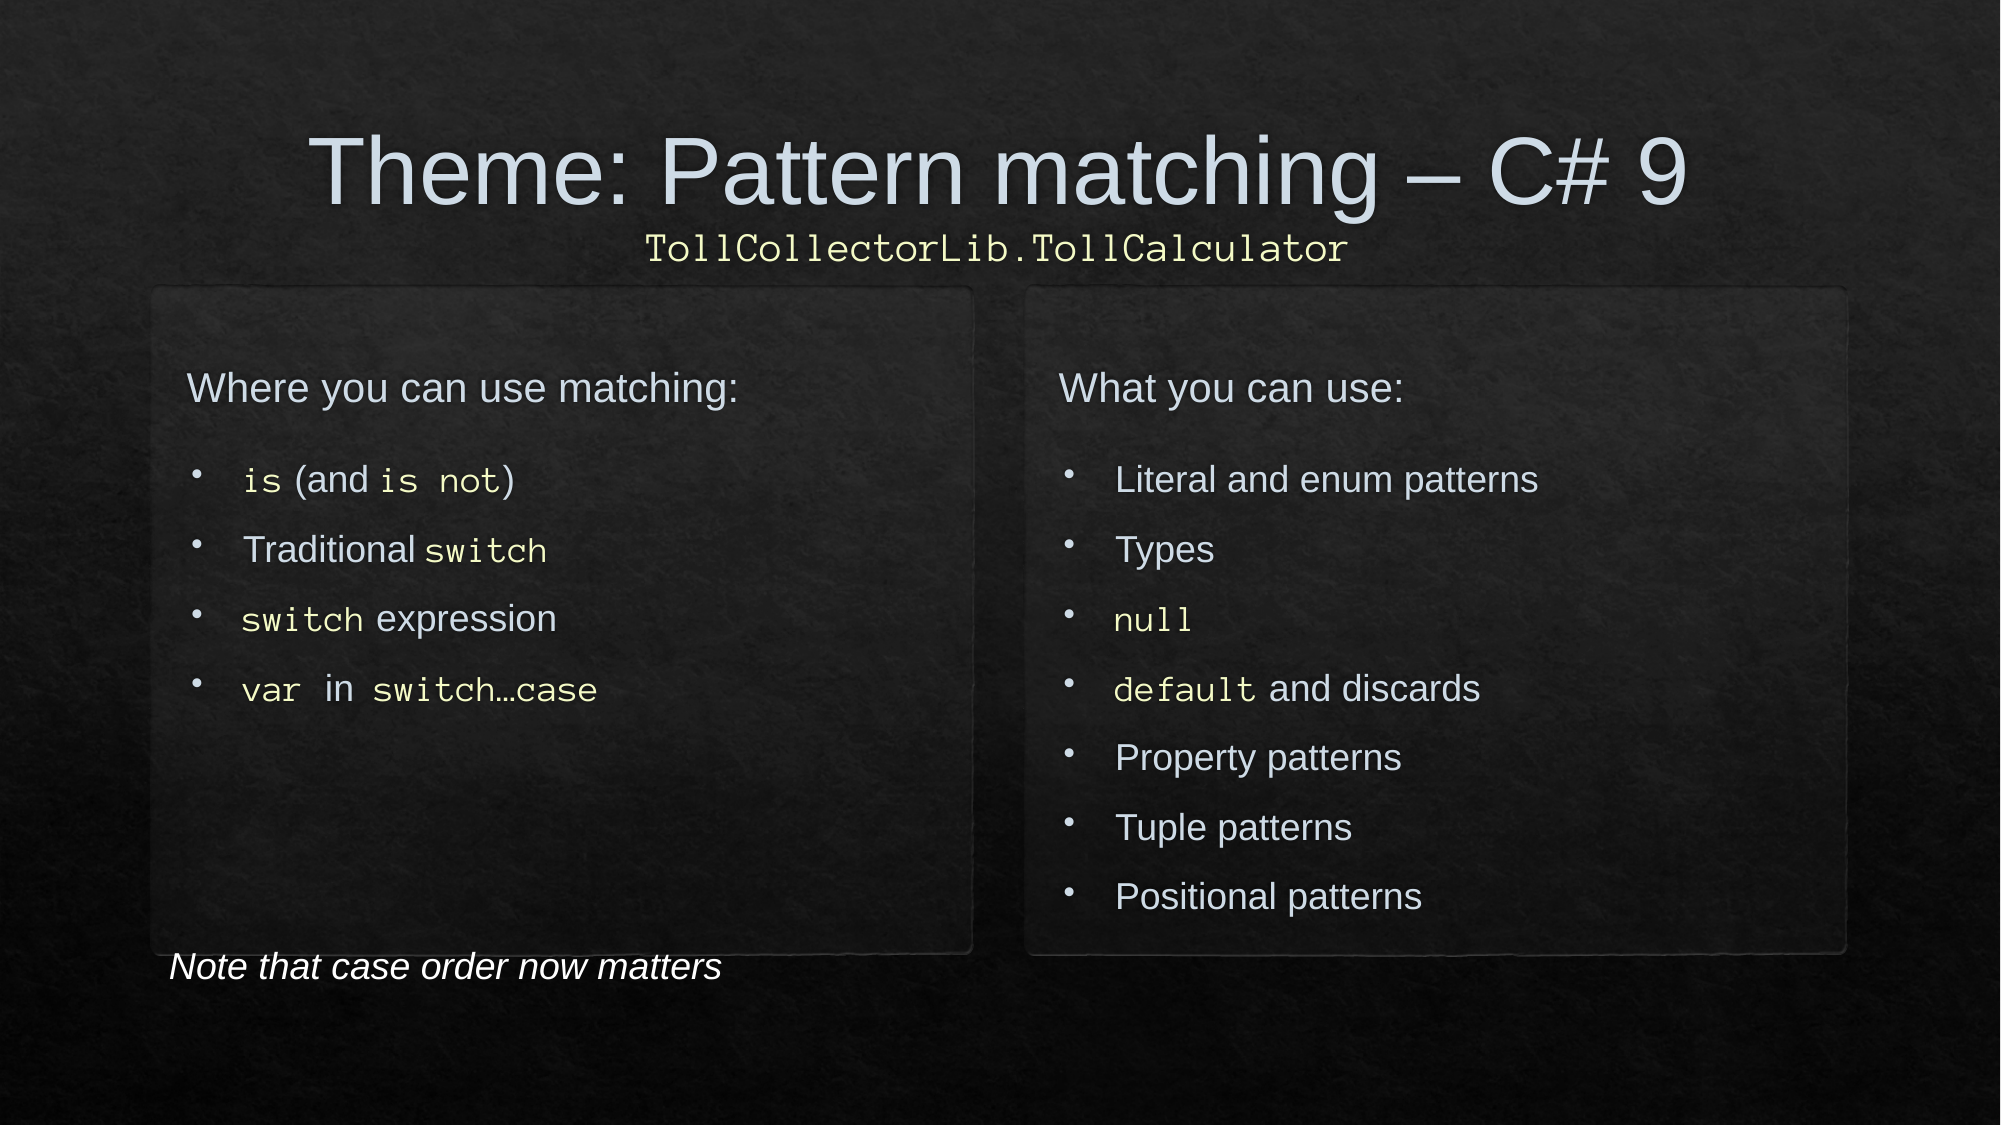

# Theme: Pattern matching – C# 9 TollCollectorLib.TollCalculator
What you can use:
Where you can use matching:
is (and is not)
Traditional switch
switch expression
var in switch…case

Literal and enum patterns
Types
null
default and discards
Property patterns
Tuple patterns
Positional patterns

Note that case order now matters